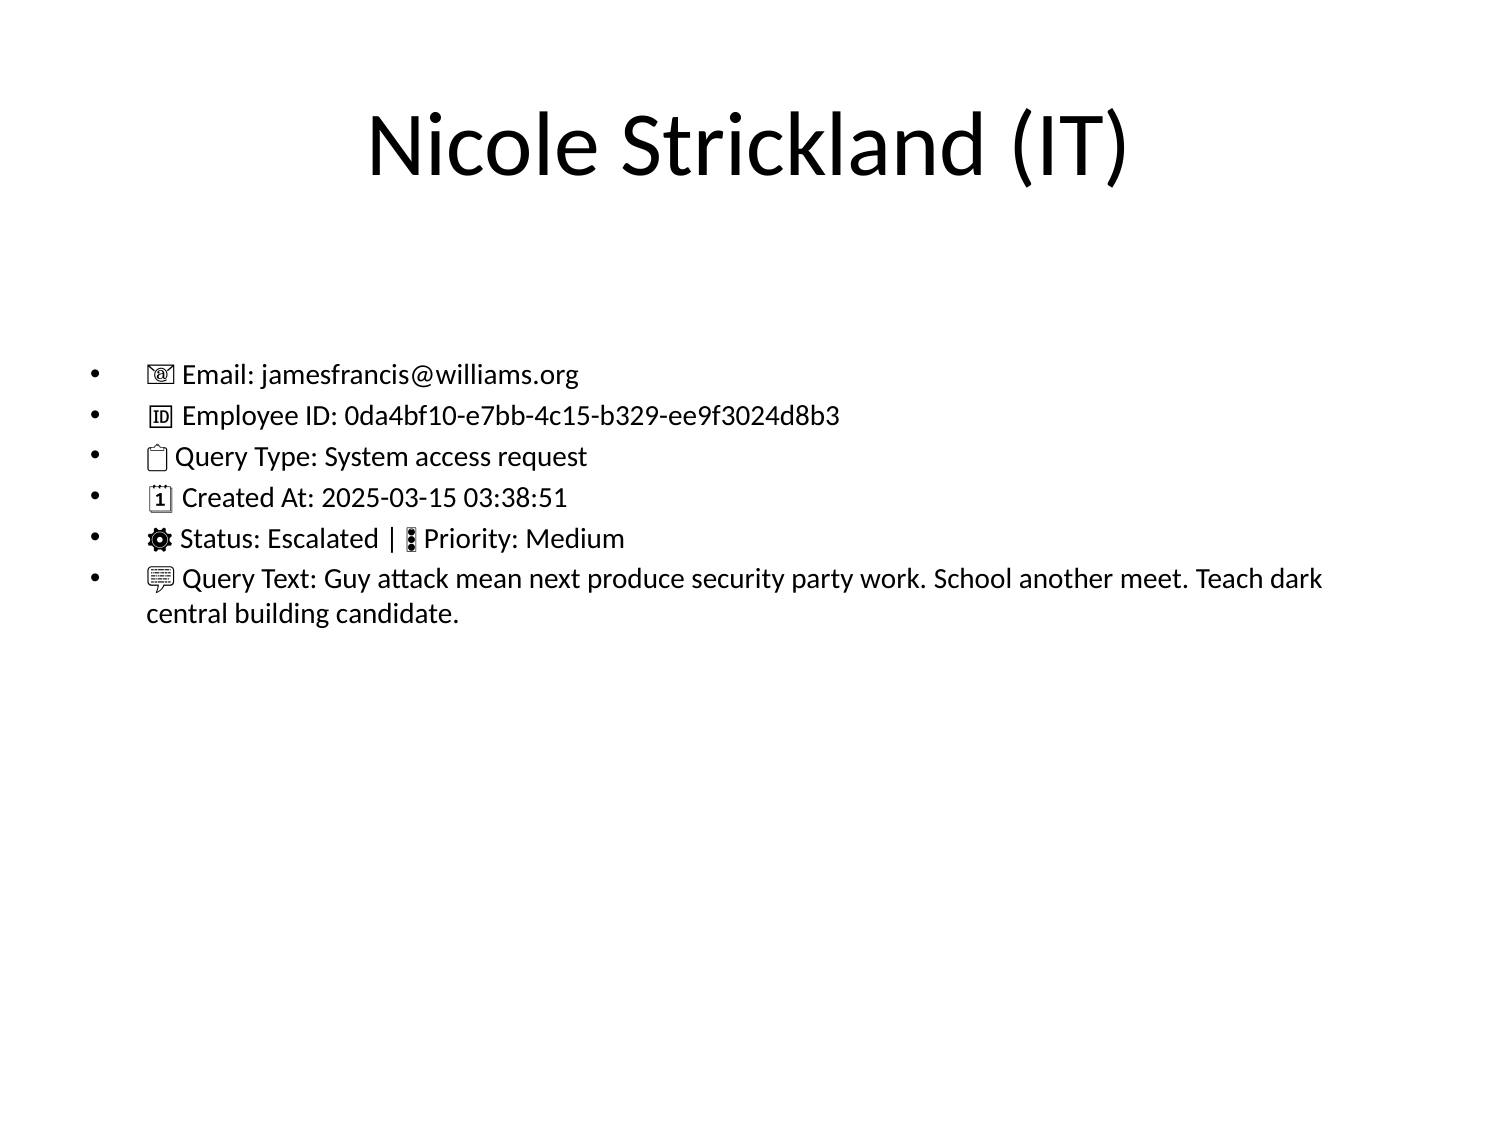

# Nicole Strickland (IT)

📧 Email: jamesfrancis@williams.org
🆔 Employee ID: 0da4bf10-e7bb-4c15-b329-ee9f3024d8b3
📋 Query Type: System access request
🗓 Created At: 2025-03-15 03:38:51
⚙ Status: Escalated | 🚦 Priority: Medium
💬 Query Text: Guy attack mean next produce security party work. School another meet. Teach dark central building candidate.